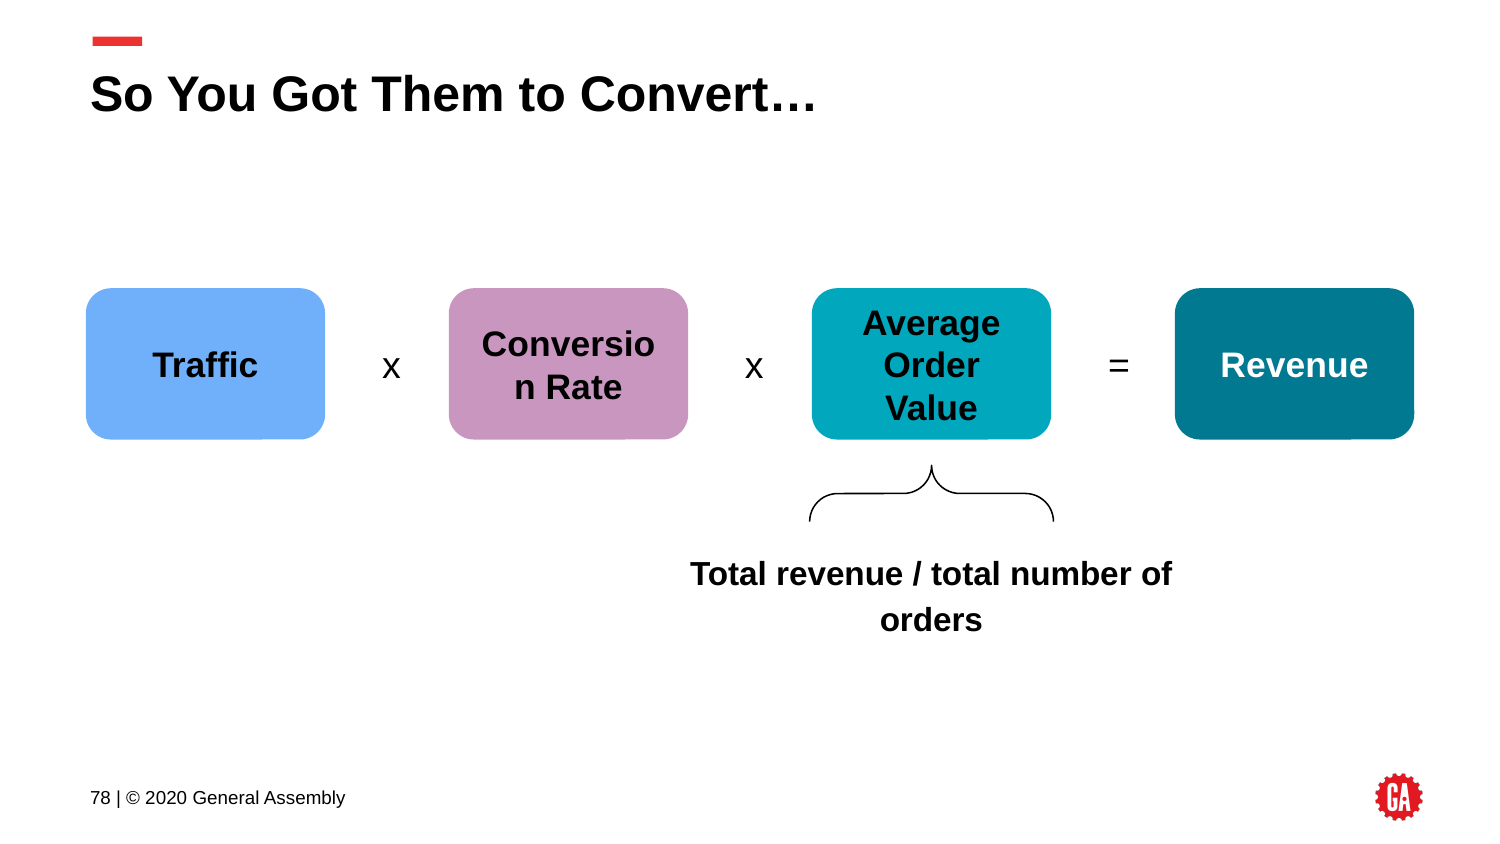

# So You Got Them to Convert…
Traffic
Conversion Rate
Average Order Value
Revenue
x
x
=

Total revenue / total number of orders
78 | © 2020 General Assembly